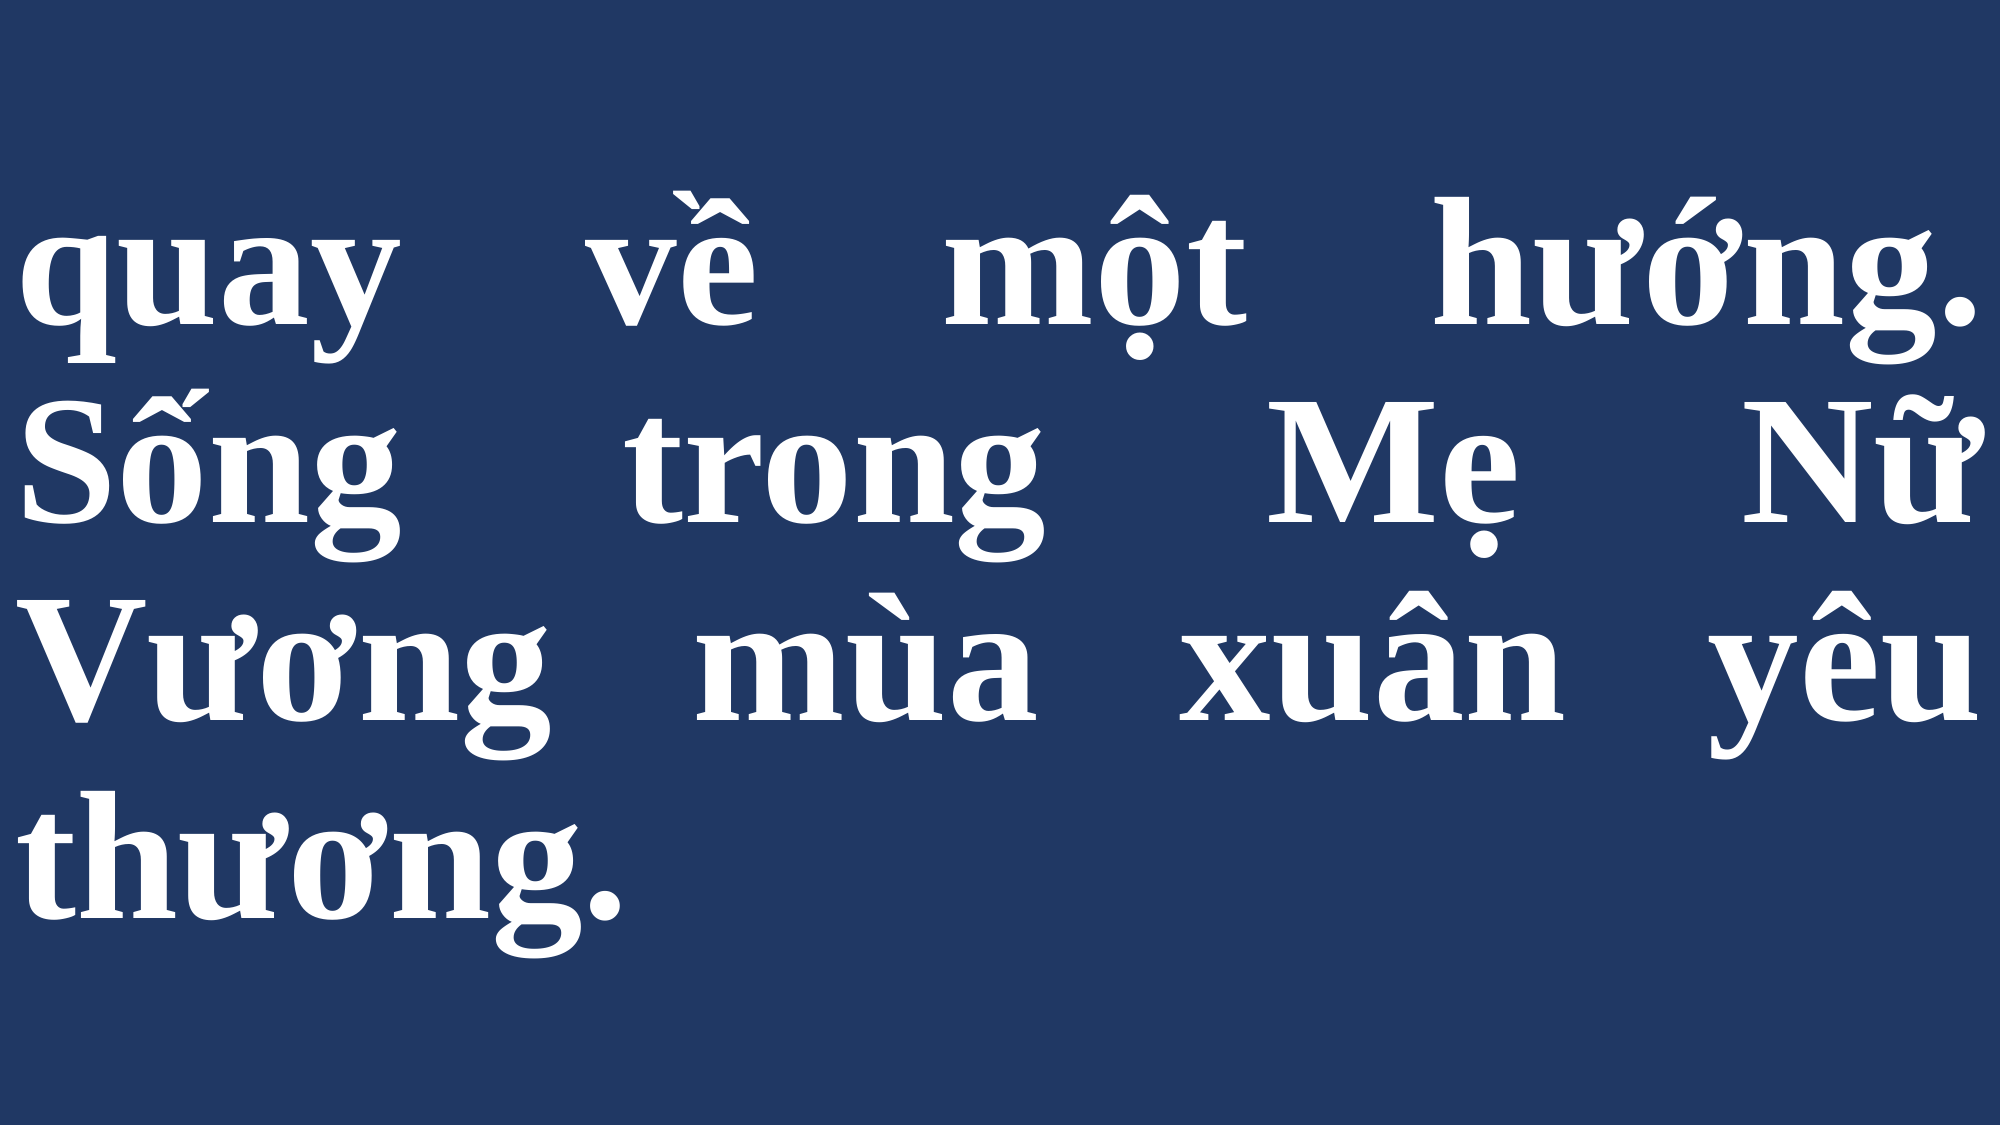

# quay về một hướng. Sống trong Mẹ Nữ Vương mùa xuân yêu thương.